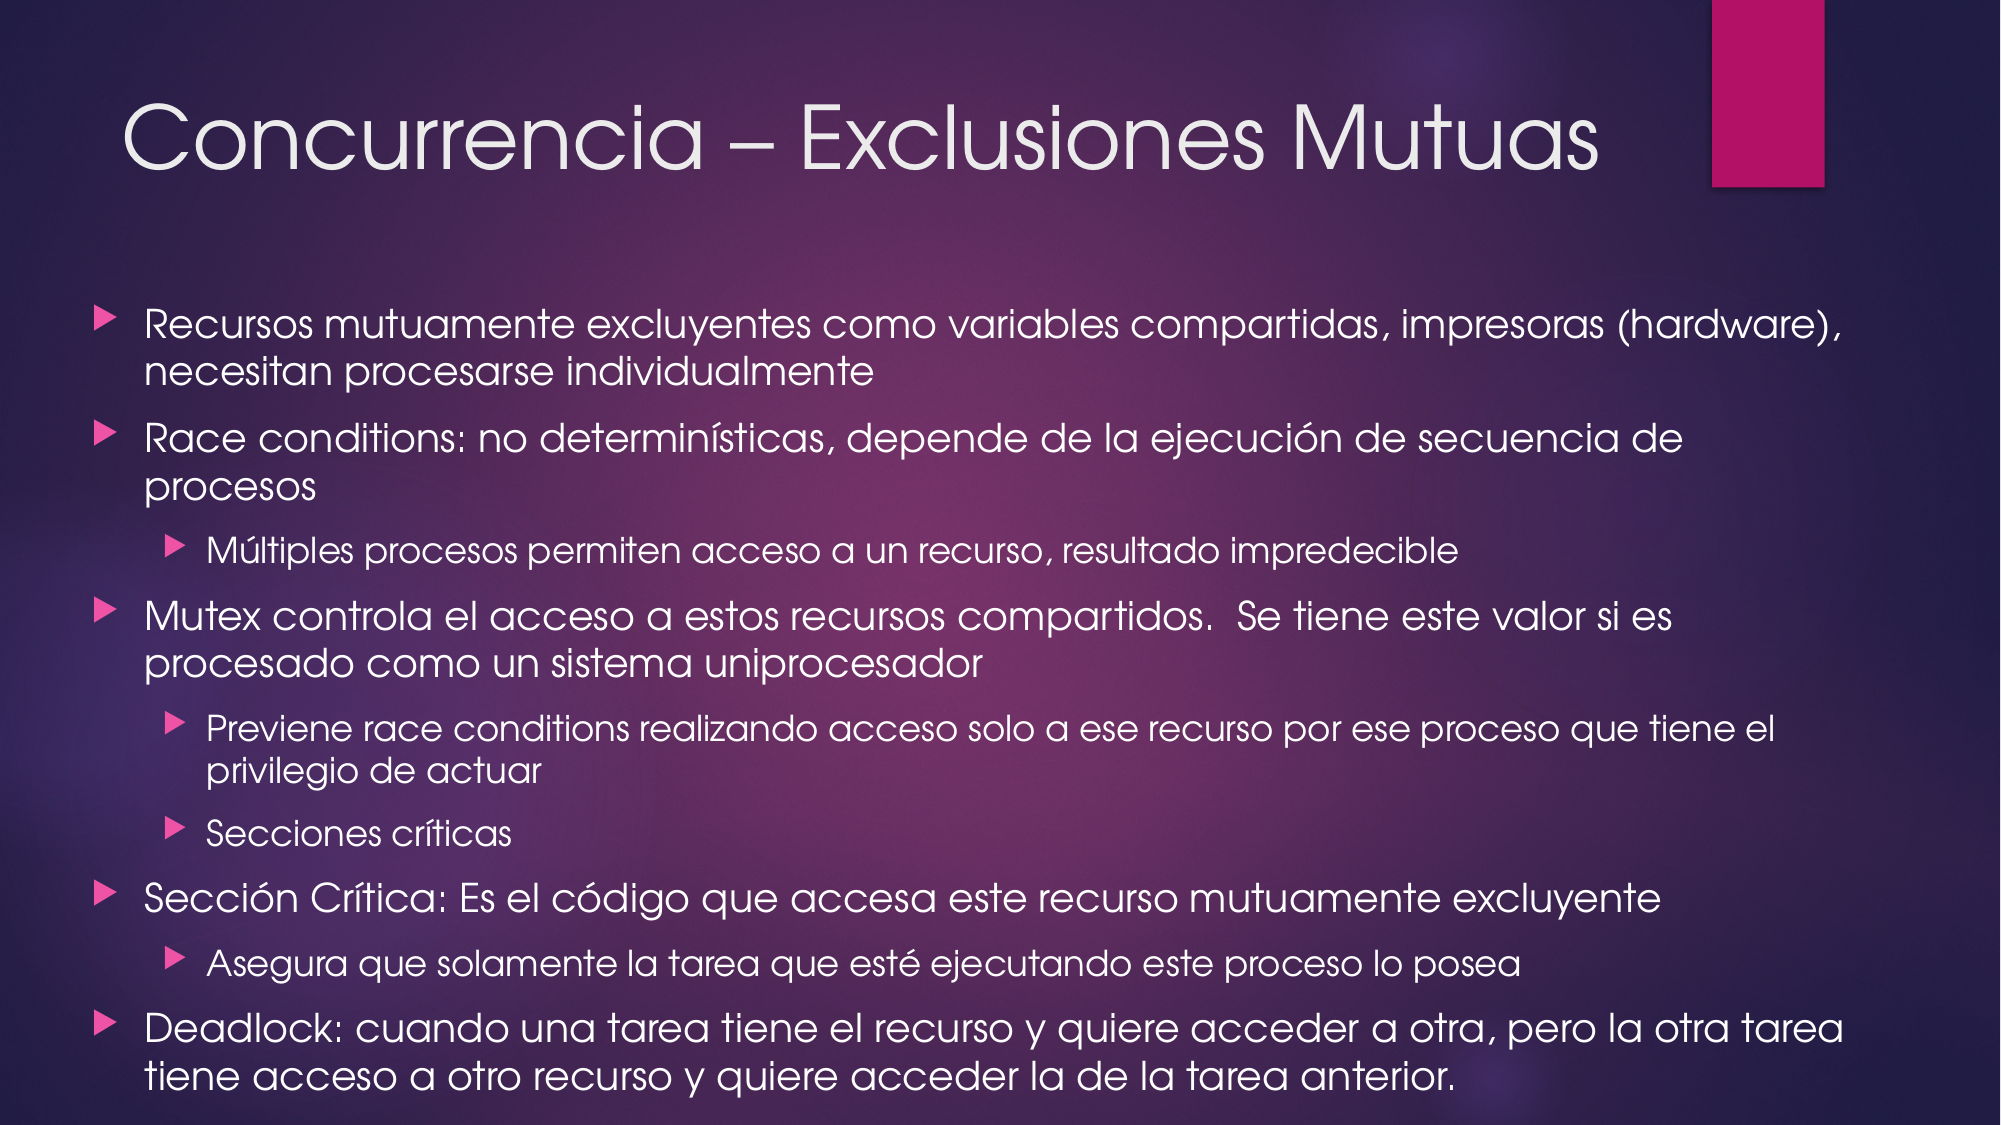

# Concurrencia – Exclusiones Mutuas
Recursos mutuamente excluyentes como variables compartidas, impresoras (hardware), necesitan procesarse individualmente
Race conditions: no determinísticas, depende de la ejecución de secuencia de procesos
Múltiples procesos permiten acceso a un recurso, resultado impredecible
Mutex controla el acceso a estos recursos compartidos.  Se tiene este valor si es procesado como un sistema uniprocesador
Previene race conditions realizando acceso solo a ese recurso por ese proceso que tiene el privilegio de actuar
Secciones críticas
Sección Crítica: Es el código que accesa este recurso mutuamente excluyente
Asegura que solamente la tarea que esté ejecutando este proceso lo posea
Deadlock: cuando una tarea tiene el recurso y quiere acceder a otra, pero la otra tarea tiene acceso a otro recurso y quiere acceder la de la tarea anterior.